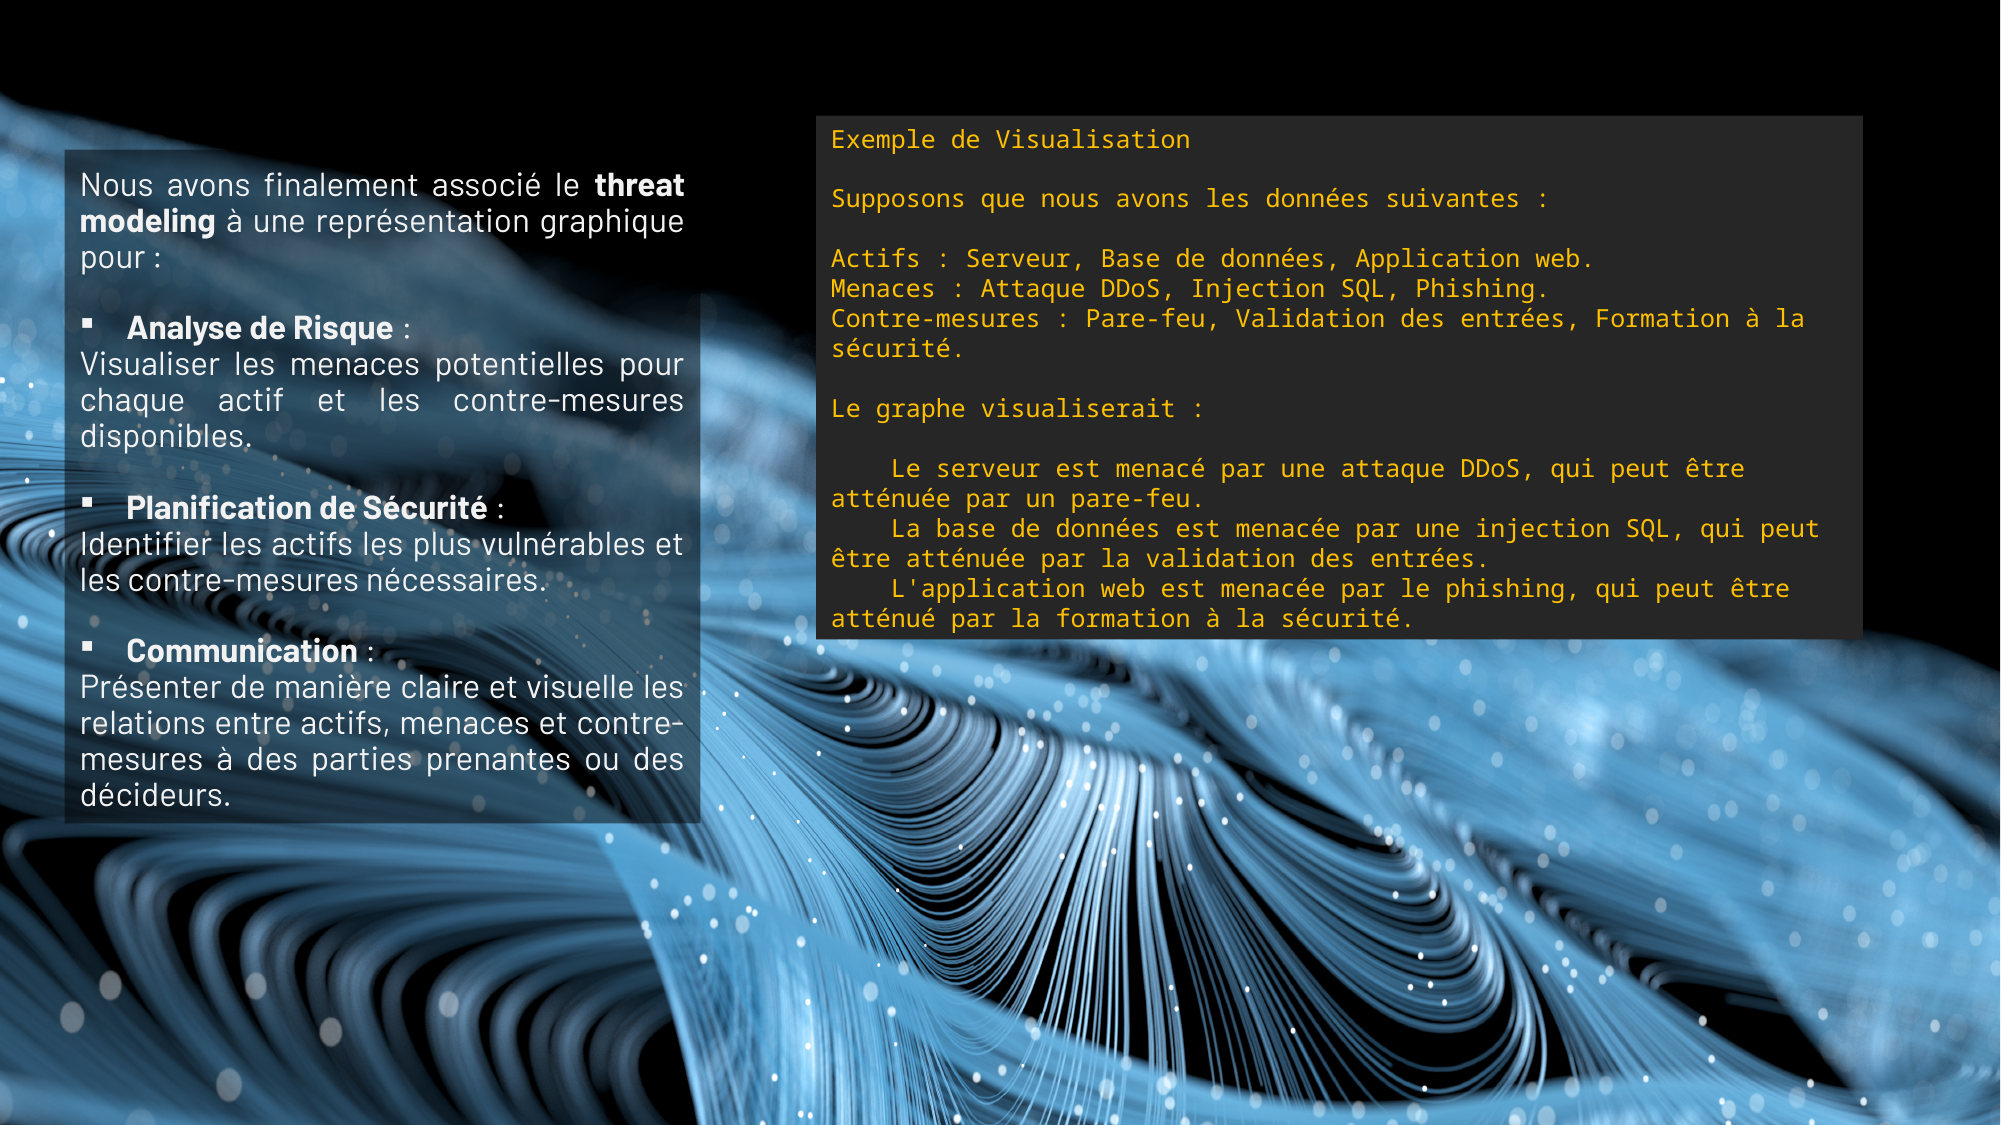

Exemple de Visualisation

Supposons que nous avons les données suivantes :

Actifs : Serveur, Base de données, Application web.
Menaces : Attaque DDoS, Injection SQL, Phishing.
Contre-mesures : Pare-feu, Validation des entrées, Formation à la sécurité.

Le graphe visualiserait :

    Le serveur est menacé par une attaque DDoS, qui peut être atténuée par un pare-feu.
    La base de données est menacée par une injection SQL, qui peut être atténuée par la validation des entrées.
    L'application web est menacée par le phishing, qui peut être atténué par la formation à la sécurité.
Nous avons finalement associé le threat modeling à une représentation graphique pour :

Analyse de Risque :
Visualiser les menaces potentielles pour chaque actif et les contre-mesures disponibles.

Planification de Sécurité :
Identifier les actifs les plus vulnérables et les contre-mesures nécessaires.

Communication :
Présenter de manière claire et visuelle les relations entre actifs, menaces et contre-mesures à des parties prenantes ou des décideurs.